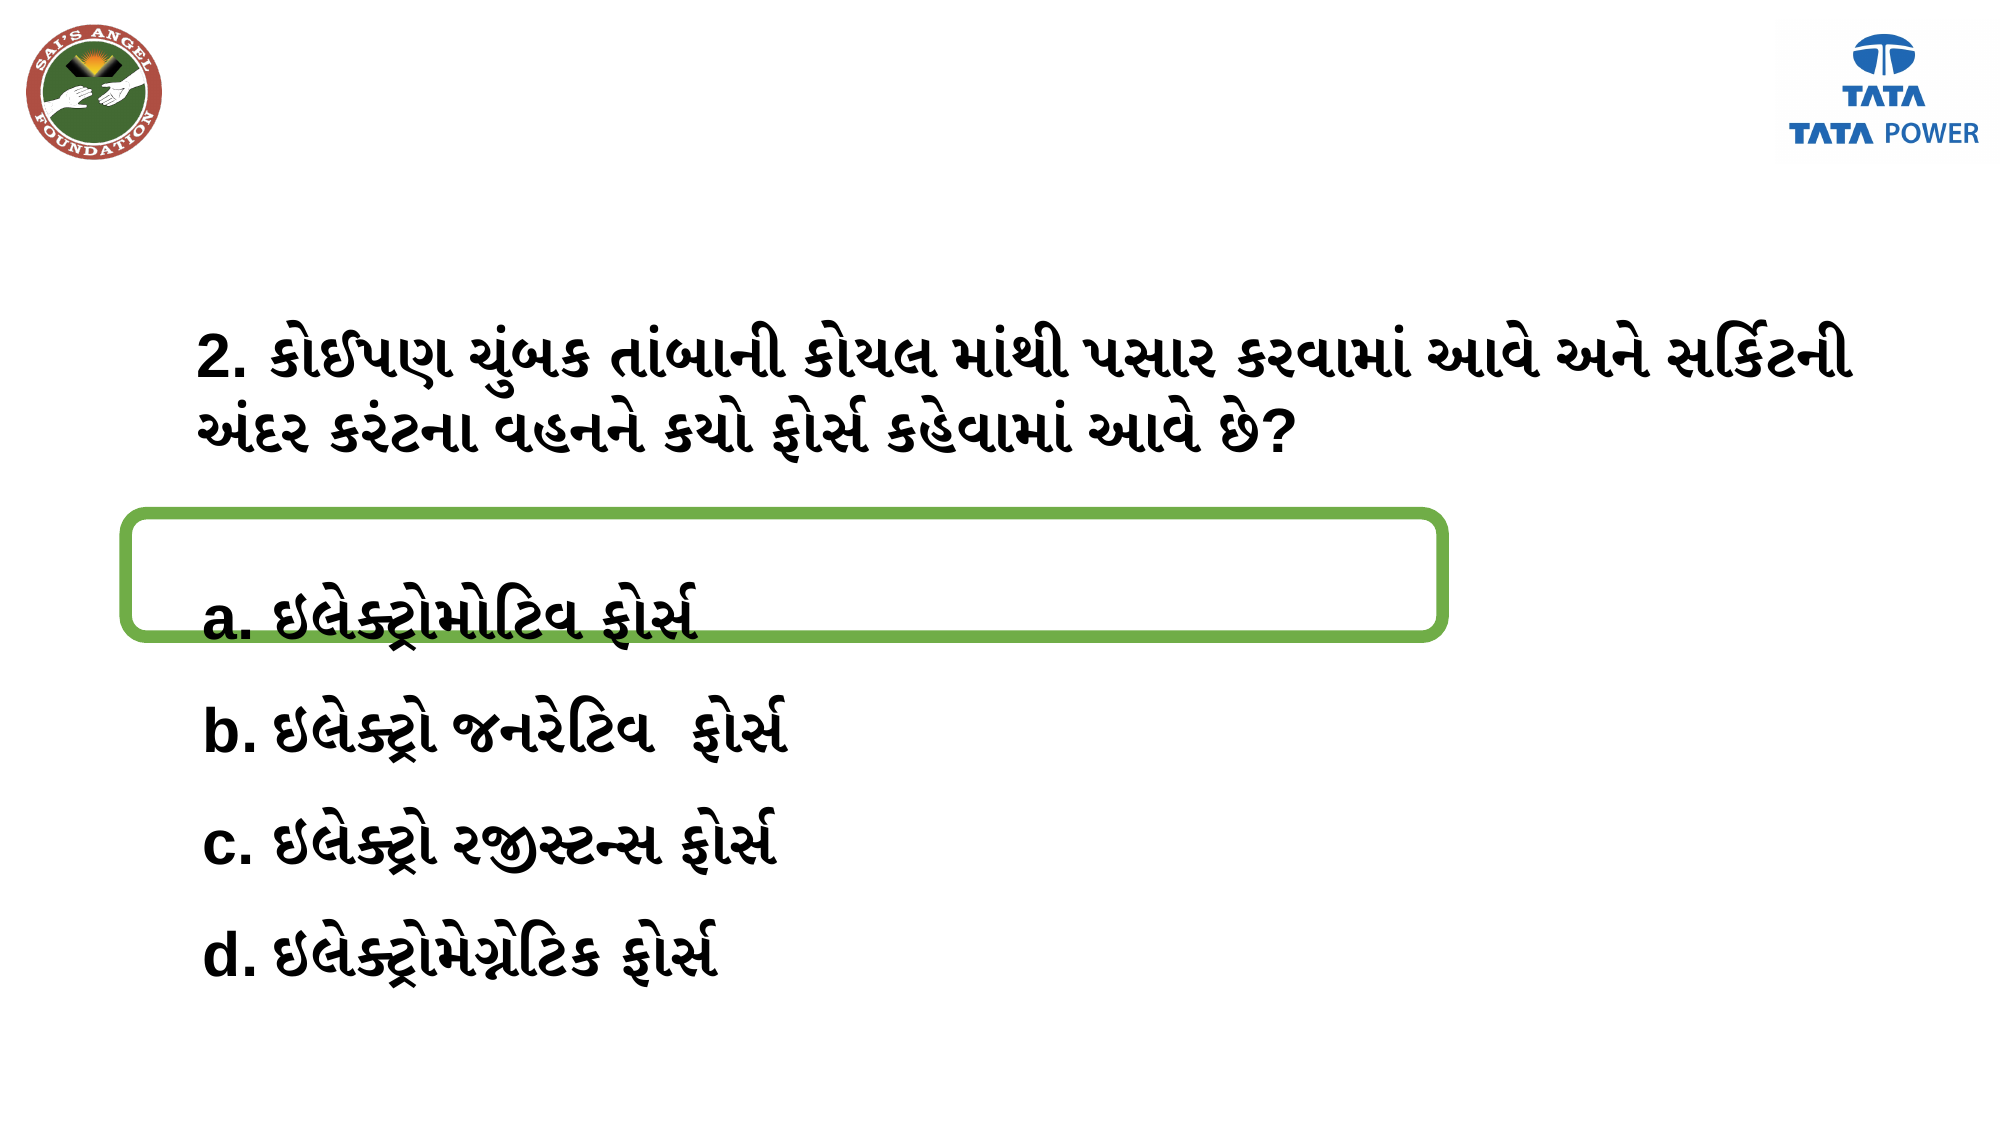

2. કોઈપણ ચુંબક તાંબાની કોયલ માંથી પસાર કરવામાં આવે અને સર્કિટની અંદર કરંટના વહનને કયો ફોર્સ કહેવામાં આવે છે?

ઇલેક્ટ્રોમોટિવ ફોર્સ
ઇલેક્ટ્રો જનરેટિવ  ફોર્સ
ઇલેક્ટ્રો રજીસ્ટન્સ ફોર્સ
ઇલેક્ટ્રોમેગ્નેટિક ફોર્સ